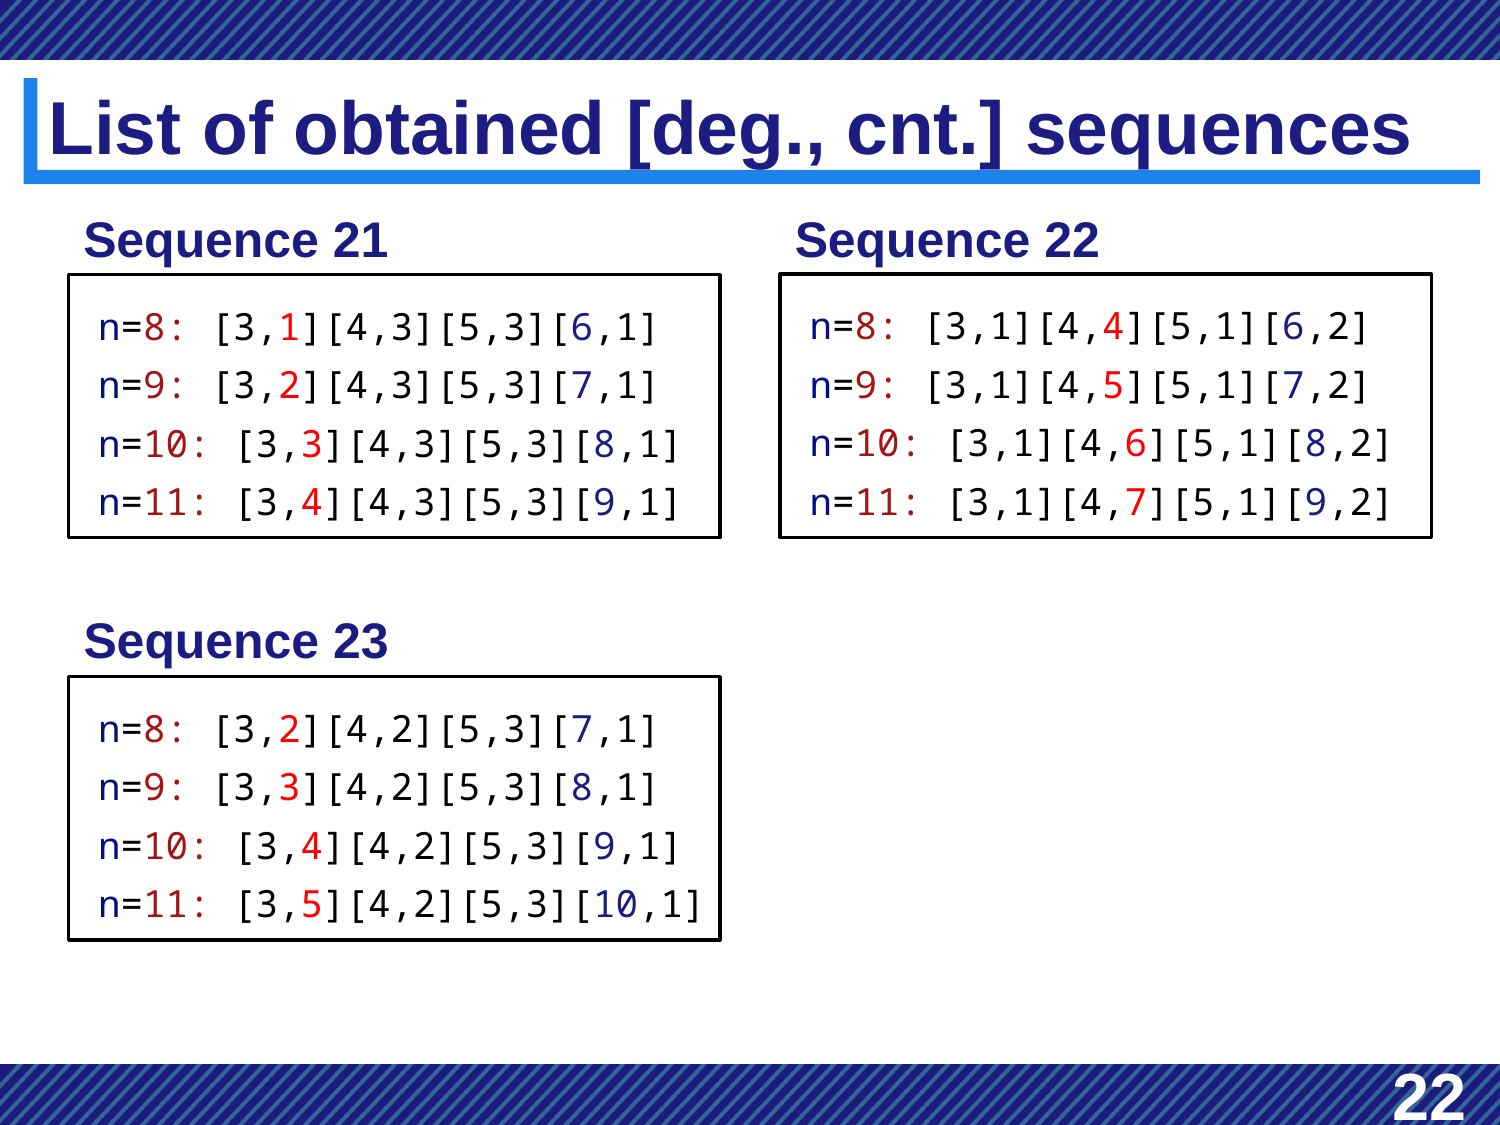

# List of obtained [deg., cnt.] sequences
Sequence 22
Sequence 21
n=8: [3,1][4,4][5,1][6,2]
n=9: [3,1][4,5][5,1][7,2]
n=10: [3,1][4,6][5,1][8,2]
n=11: [3,1][4,7][5,1][9,2]
n=8: [3,1][4,3][5,3][6,1]
n=9: [3,2][4,3][5,3][7,1]
n=10: [3,3][4,3][5,3][8,1]
n=11: [3,4][4,3][5,3][9,1]
Sequence 23
n=8: [3,2][4,2][5,3][7,1]
n=9: [3,3][4,2][5,3][8,1]
n=10: [3,4][4,2][5,3][9,1]
n=11: [3,5][4,2][5,3][10,1]
22